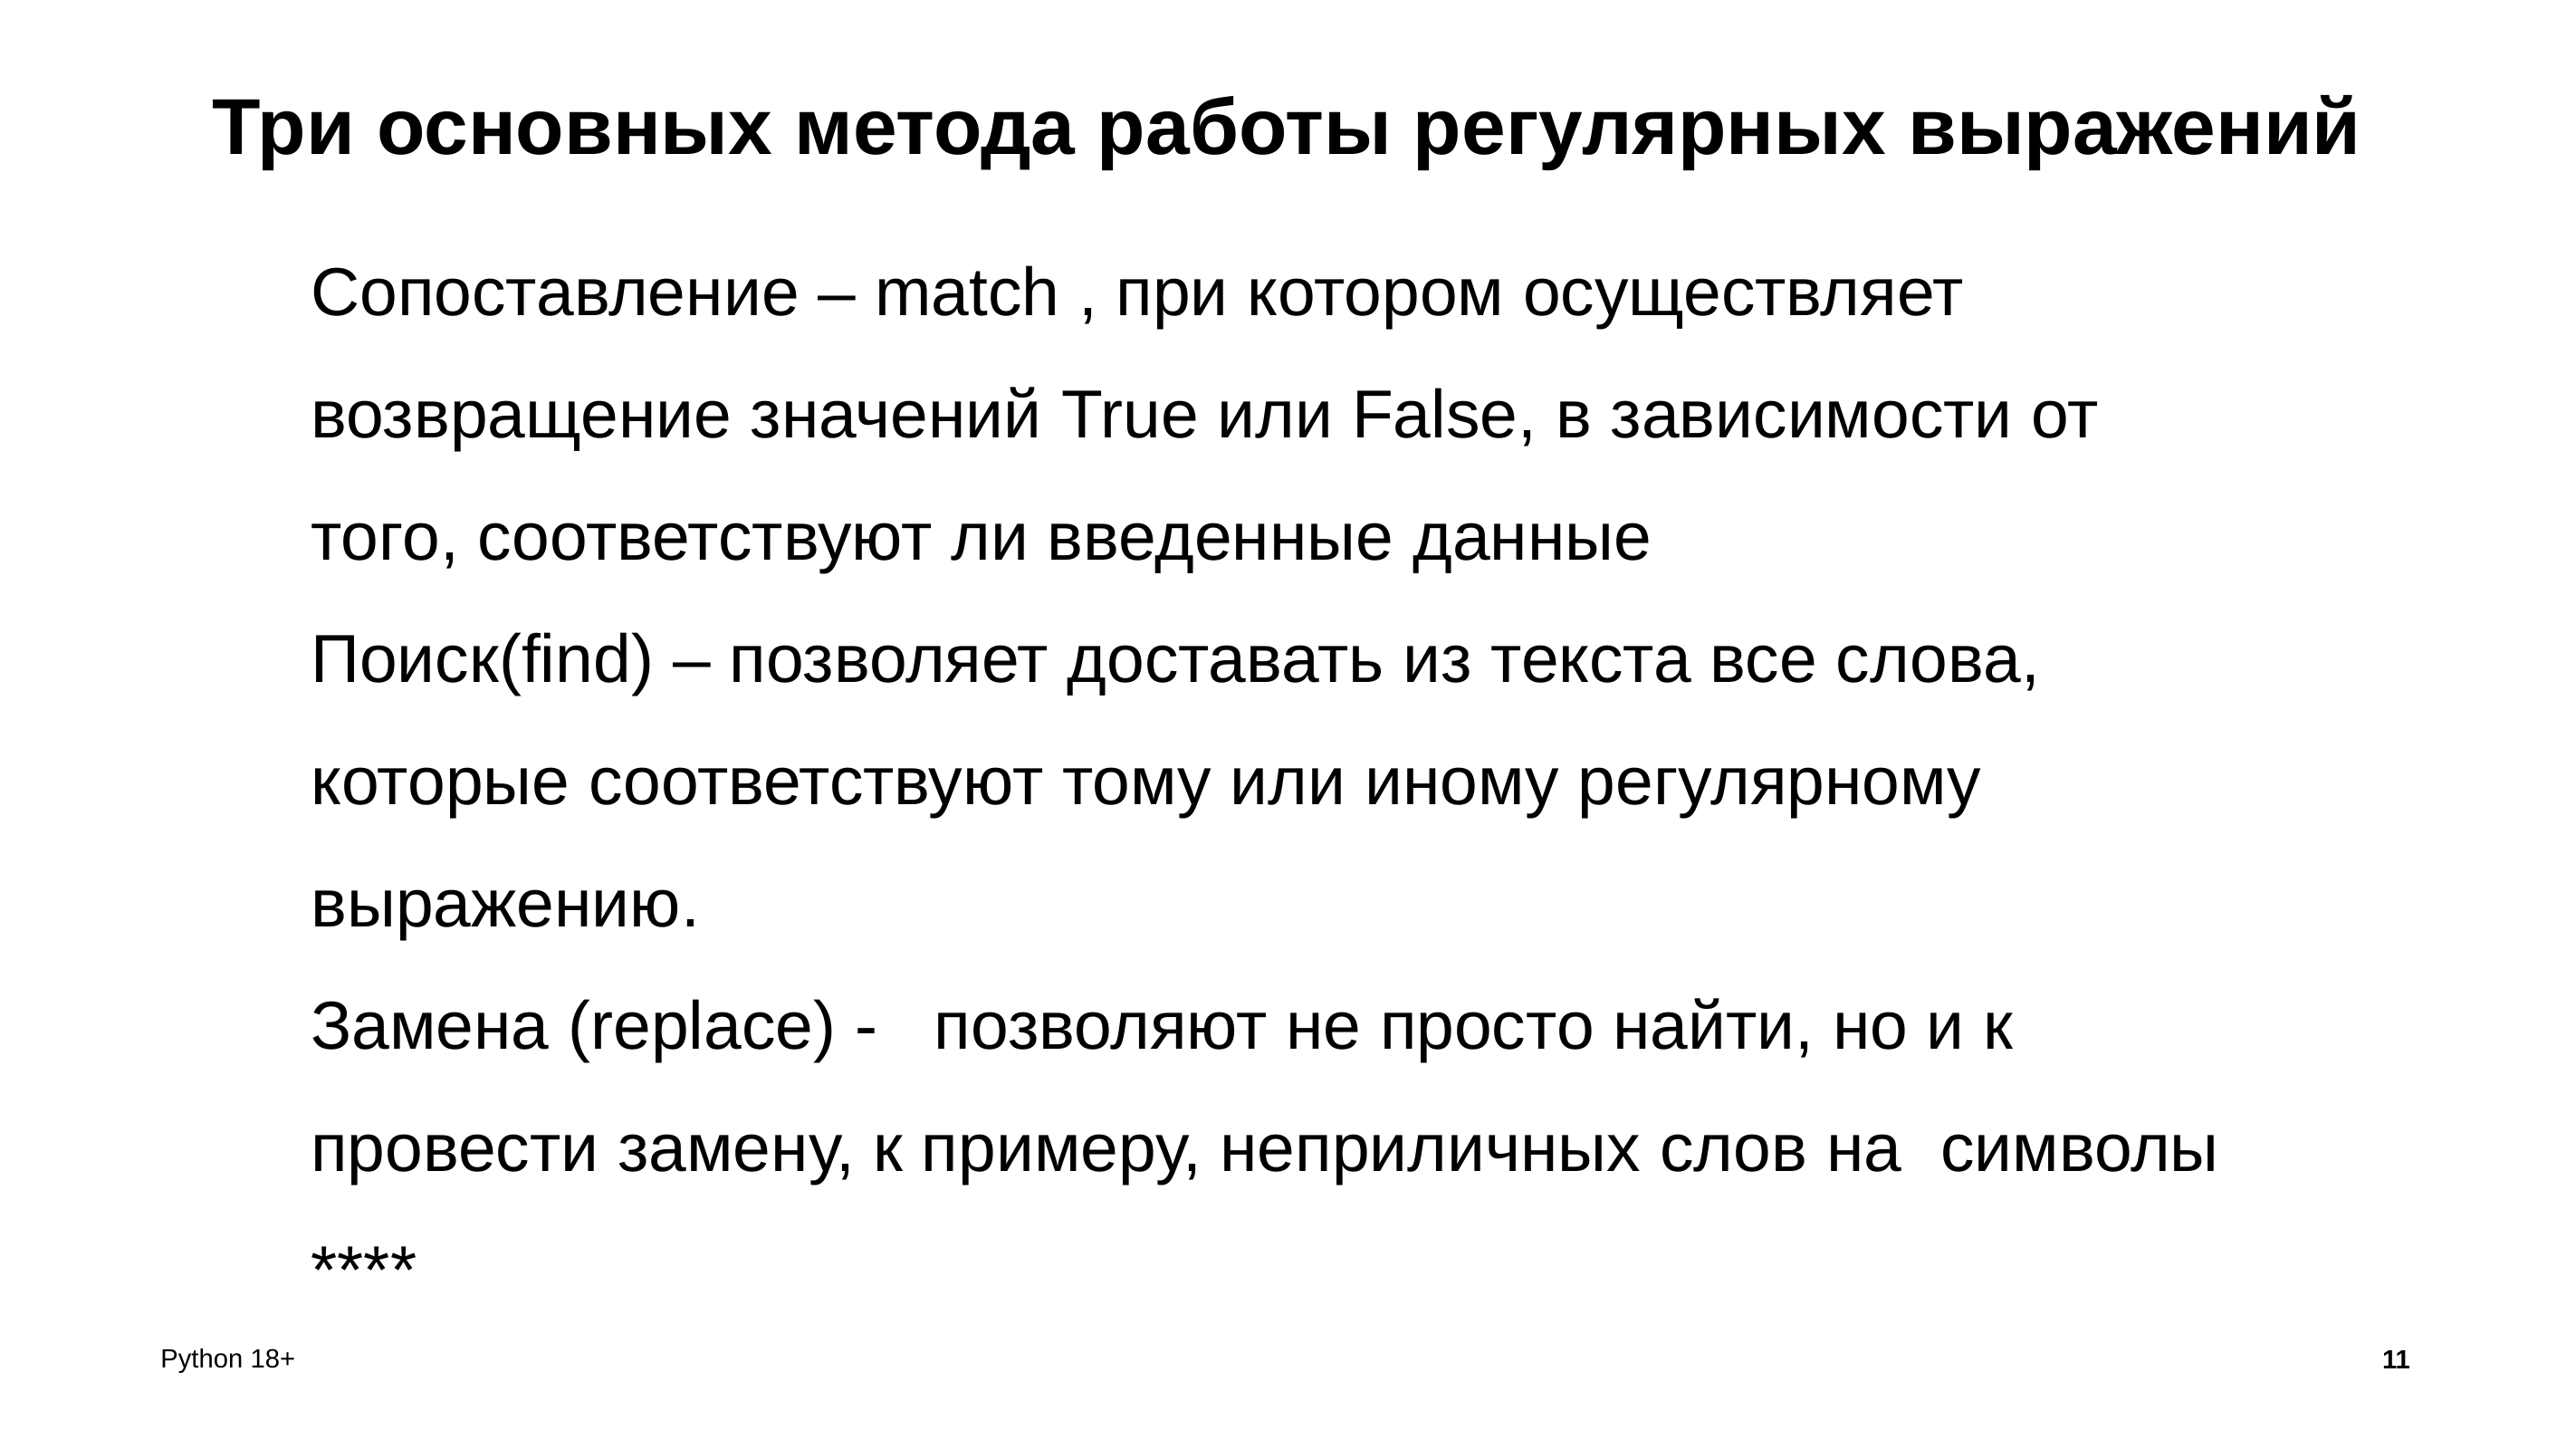

# Три основных метода работы регулярных выражений
Сопоставление – match , при котором осуществляет возвращение значений True или False, в зависимости от того, соответствуют ли введенные данные
Поиск(find) – позволяет доставать из текста все слова, которые соответствуют тому или иному регулярному выражению.
Замена (replace) -   позволяют не просто найти, но и к провести замену, к примеру, неприличных слов на  символы ****
11
Python 18+